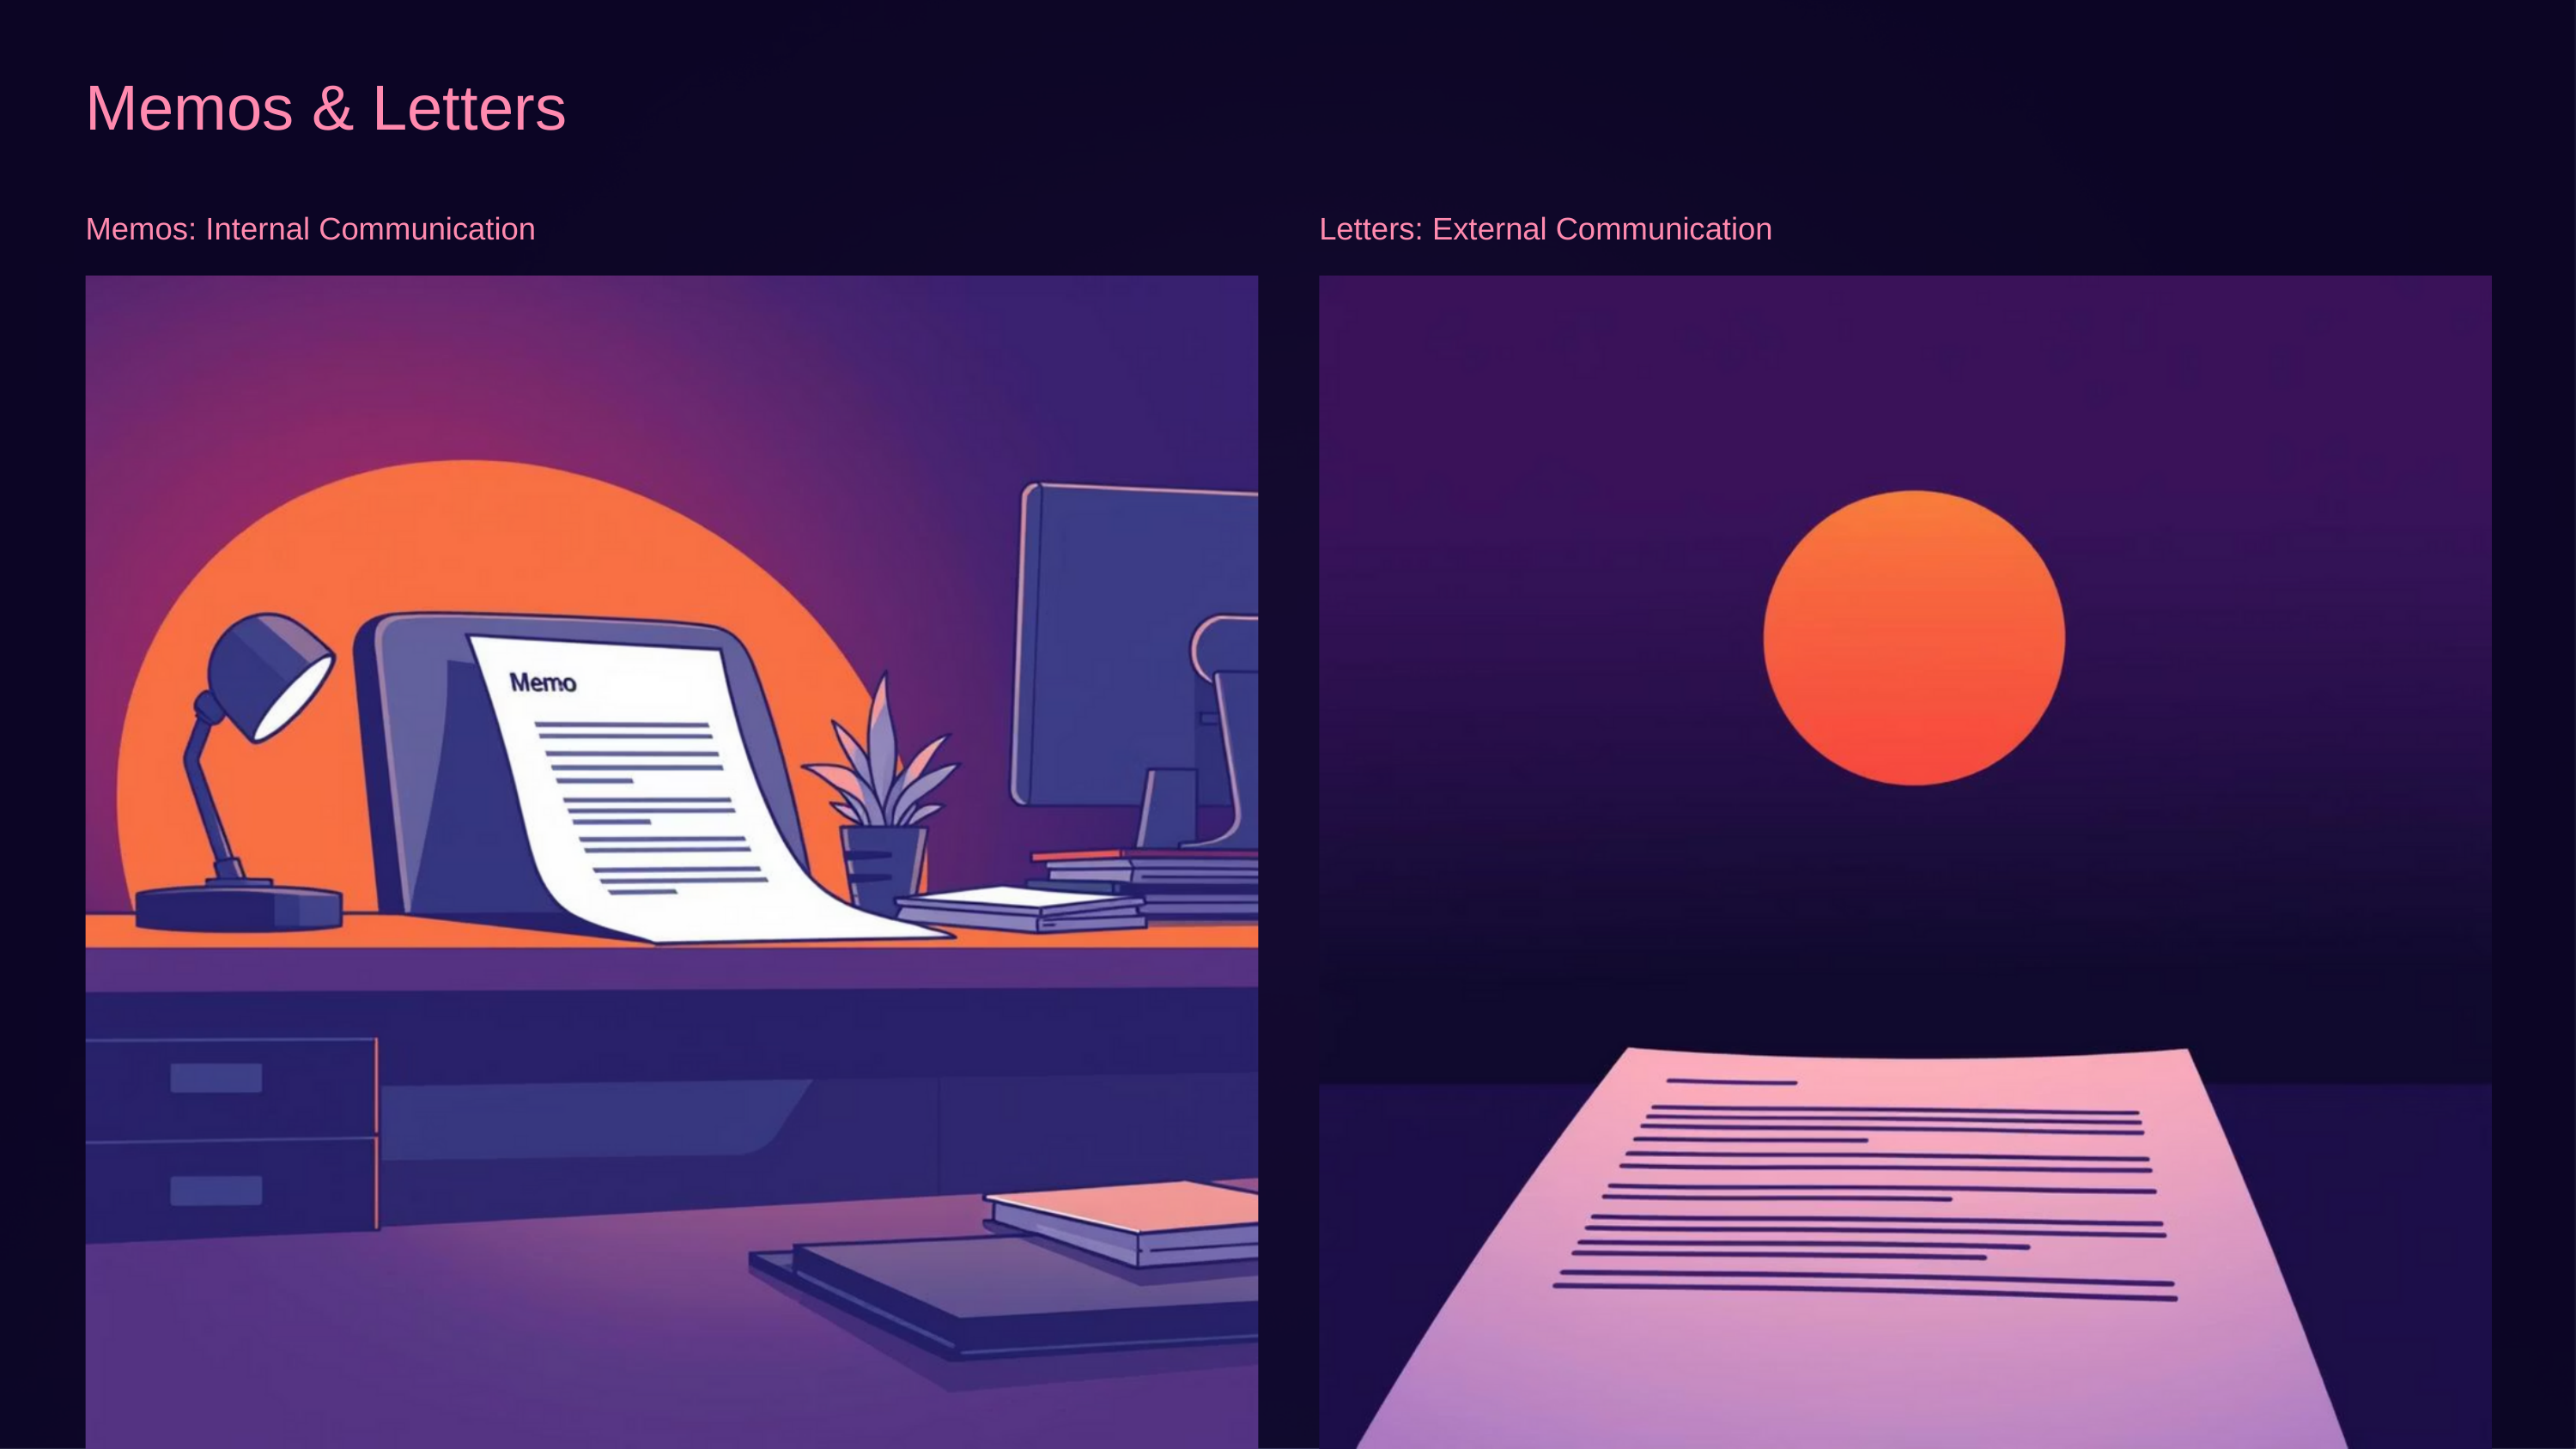

Memos & Letters
Memos: Internal Communication
Letters: External Communication

Memos are used for concise internal communications within an organization.
Letters are formal documents used for external communication with clients, partners, or other outside entities.
Example: Notifying the team about system downtime scheduled for Saturday.
Example: Informing clients that a project is on track and expected for delivery in two weeks.